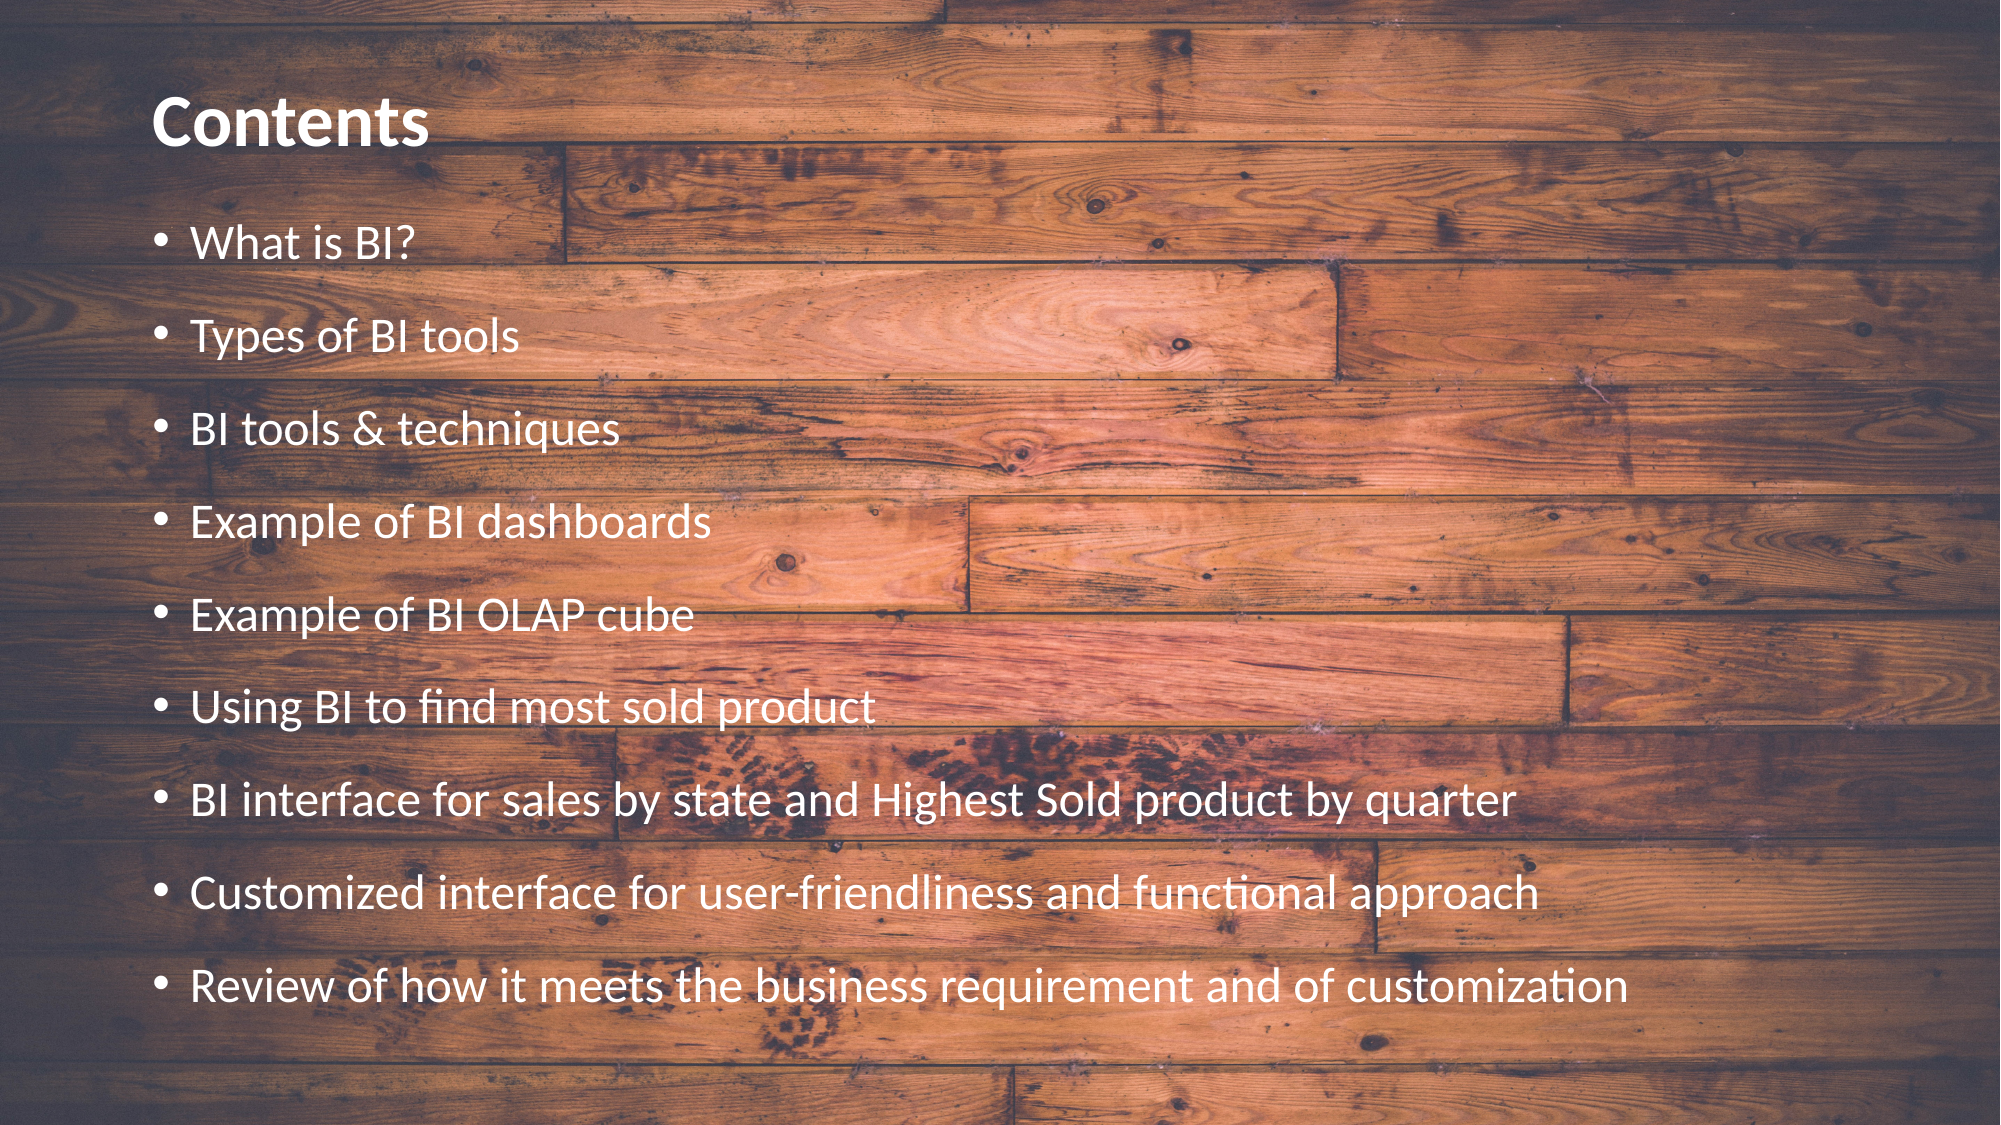

# Contents
What is BI?
Types of BI tools
BI tools & techniques
Example of BI dashboards
Example of BI OLAP cube
Using BI to find most sold product
BI interface for sales by state and Highest Sold product by quarter
Customized interface for user-friendliness and functional approach
Review of how it meets the business requirement and of customization

2